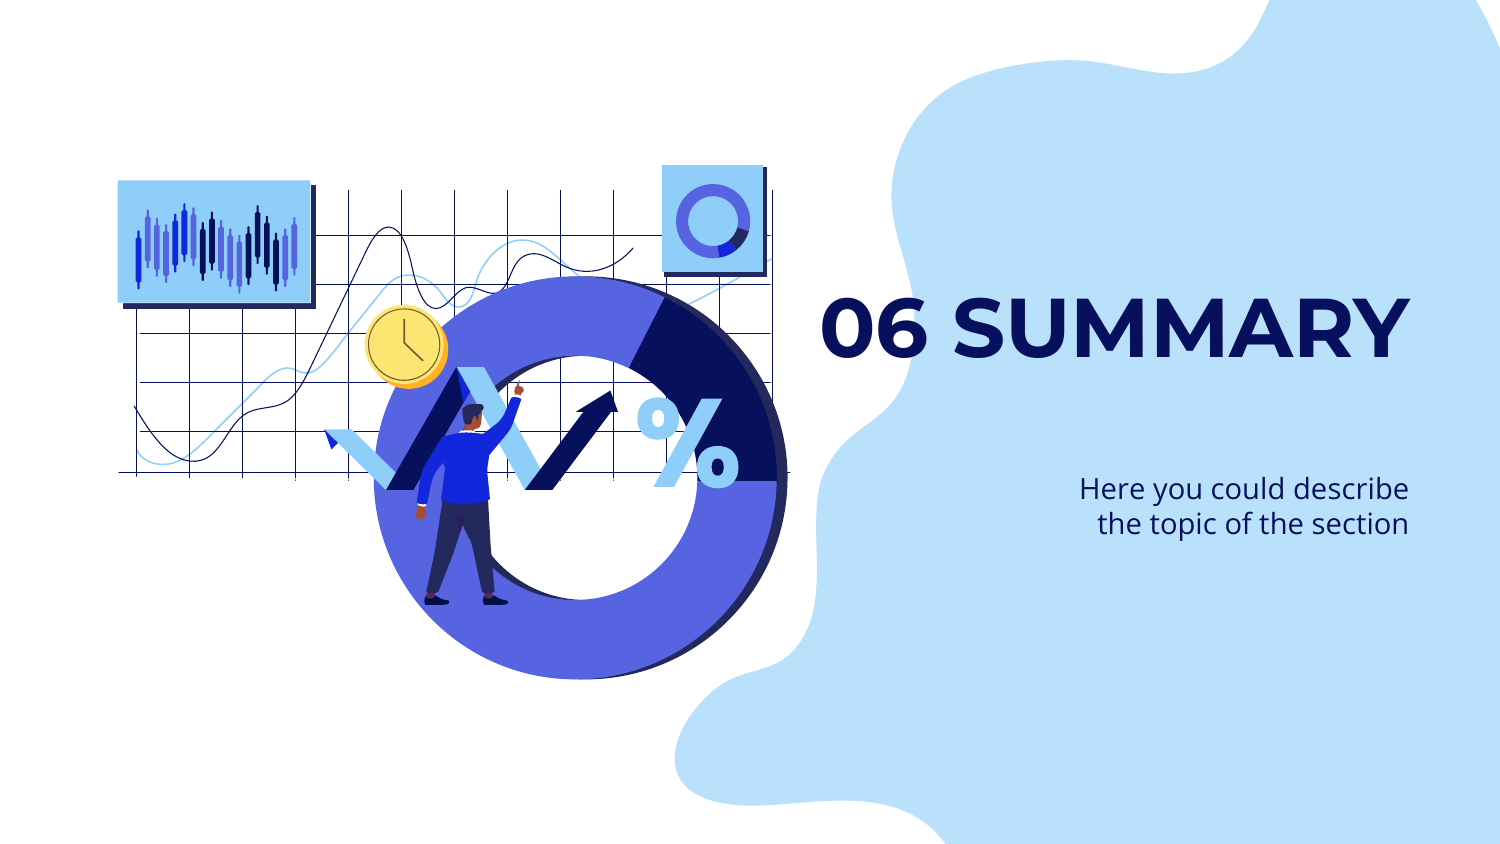

# 06 SUMMARY

Here you could describe
the topic of the section